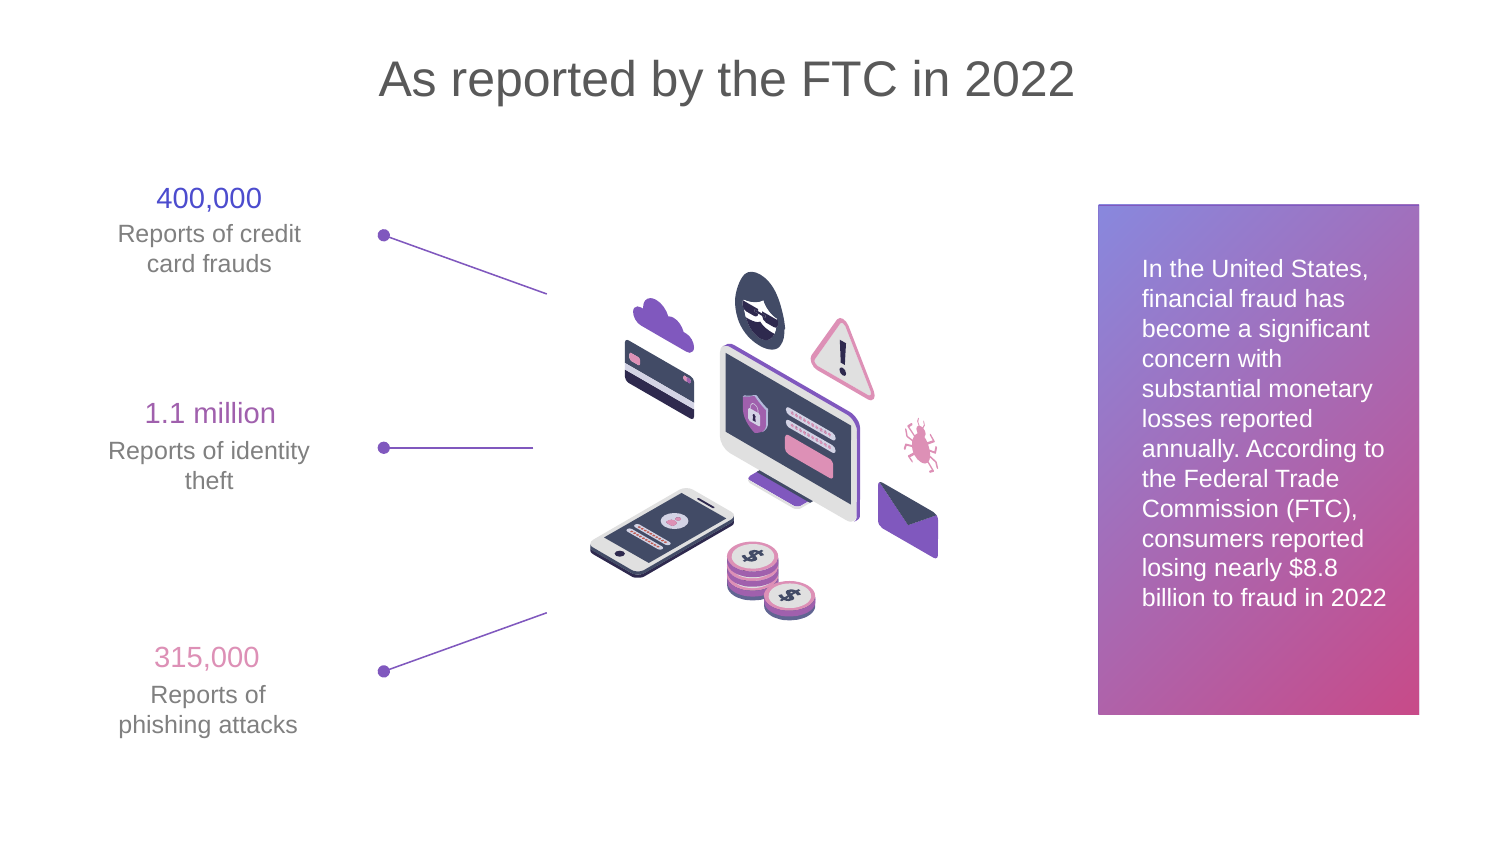

# As reported by the FTC in 2022
400,000
Reports of credit card frauds

In the United States, financial fraud has become a significant concern with substantial monetary losses reported annually. According to the Federal Trade Commission (FTC), consumers reported losing nearly $8.8 billion to fraud in 2022

1.1 million
Reports of identity theft
315,000
Reports of phishing attacks